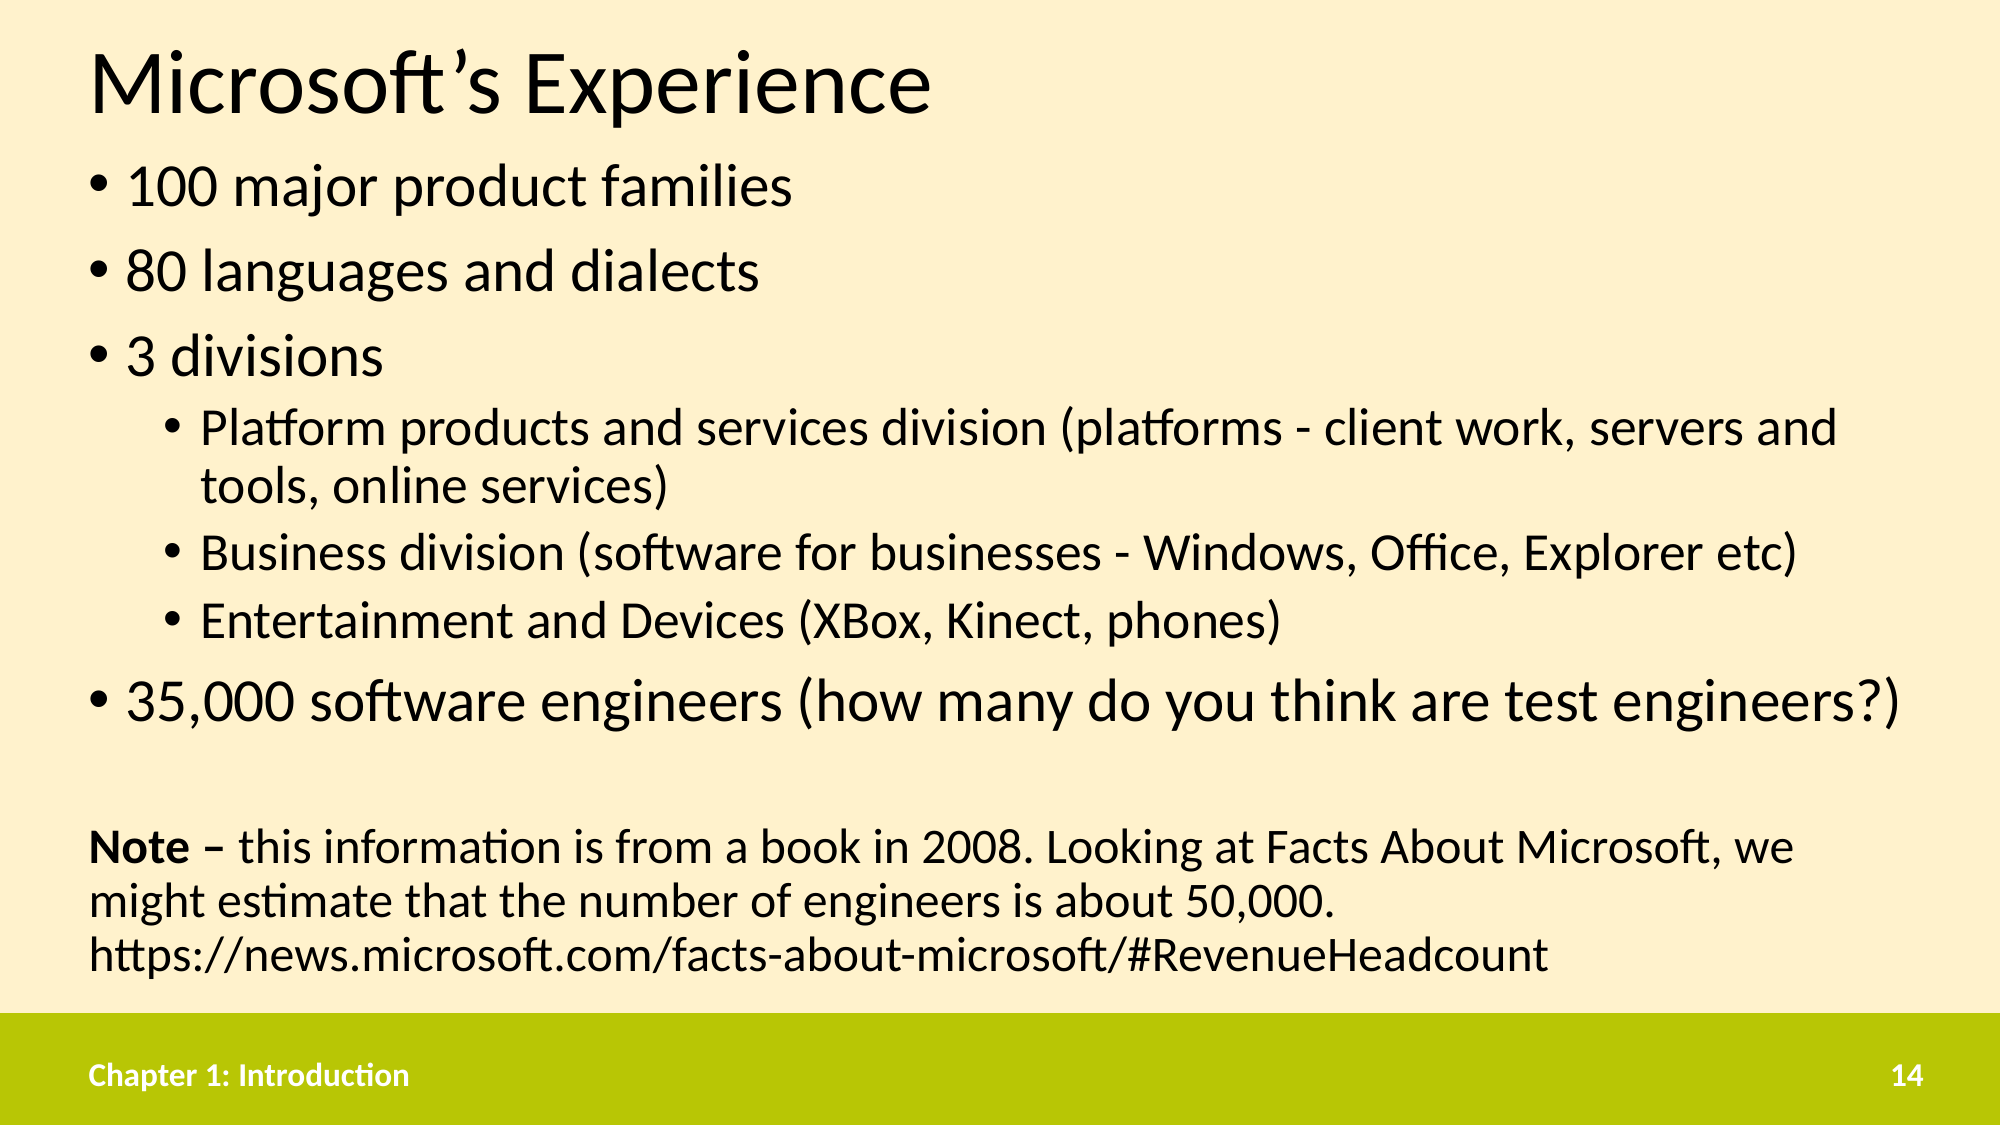

# Microsoft’s Experience
100 major product families
80 languages and dialects
3 divisions
Platform products and services division (platforms - client work, servers and tools, online services)
Business division (software for businesses - Windows, Office, Explorer etc)
Entertainment and Devices (XBox, Kinect, phones)
35,000 software engineers (how many do you think are test engineers?)
Note – this information is from a book in 2008. Looking at Facts About Microsoft, we might estimate that the number of engineers is about 50,000. https://news.microsoft.com/facts-about-microsoft/#RevenueHeadcount
Chapter 1: Introduction
14